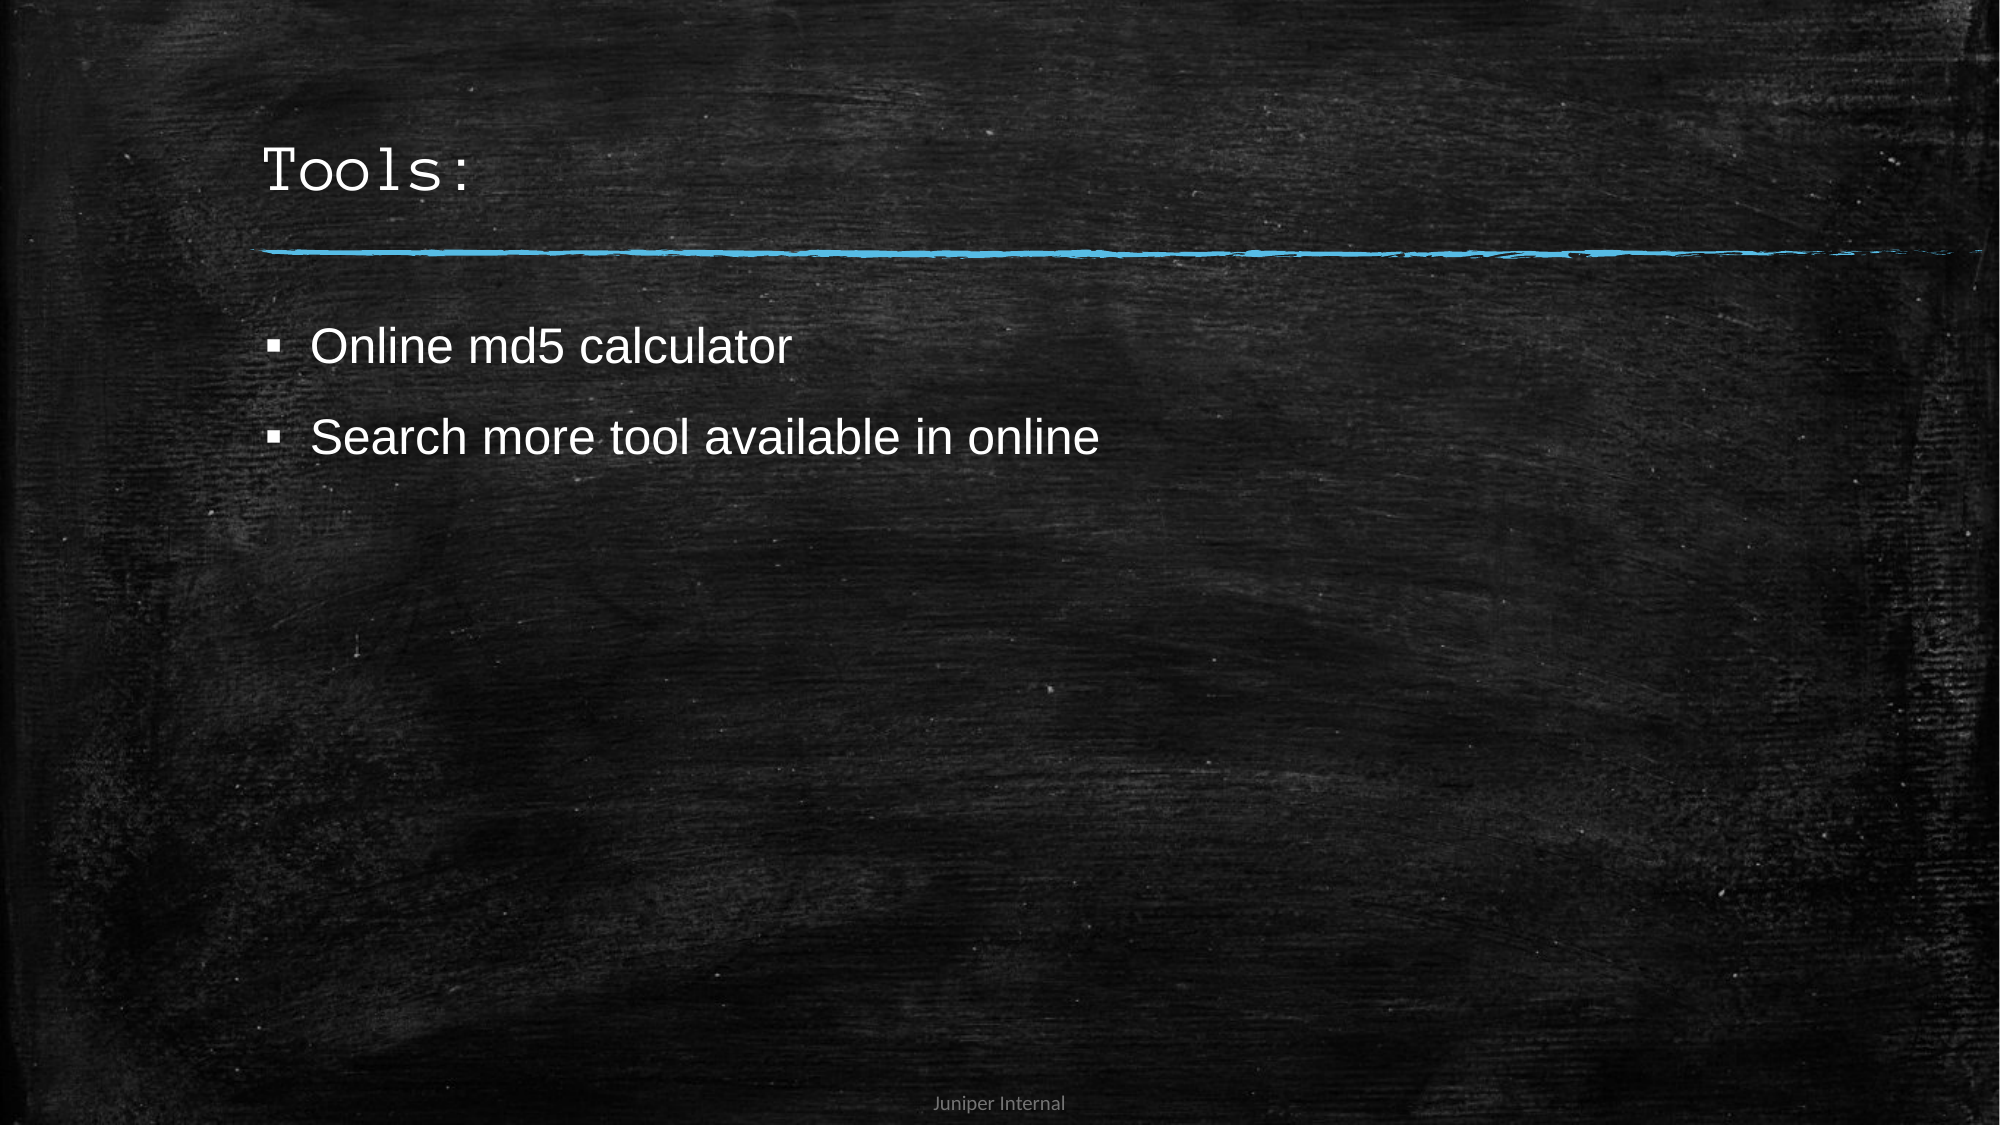

# Tools:
Online md5 calculator
Search more tool available in online